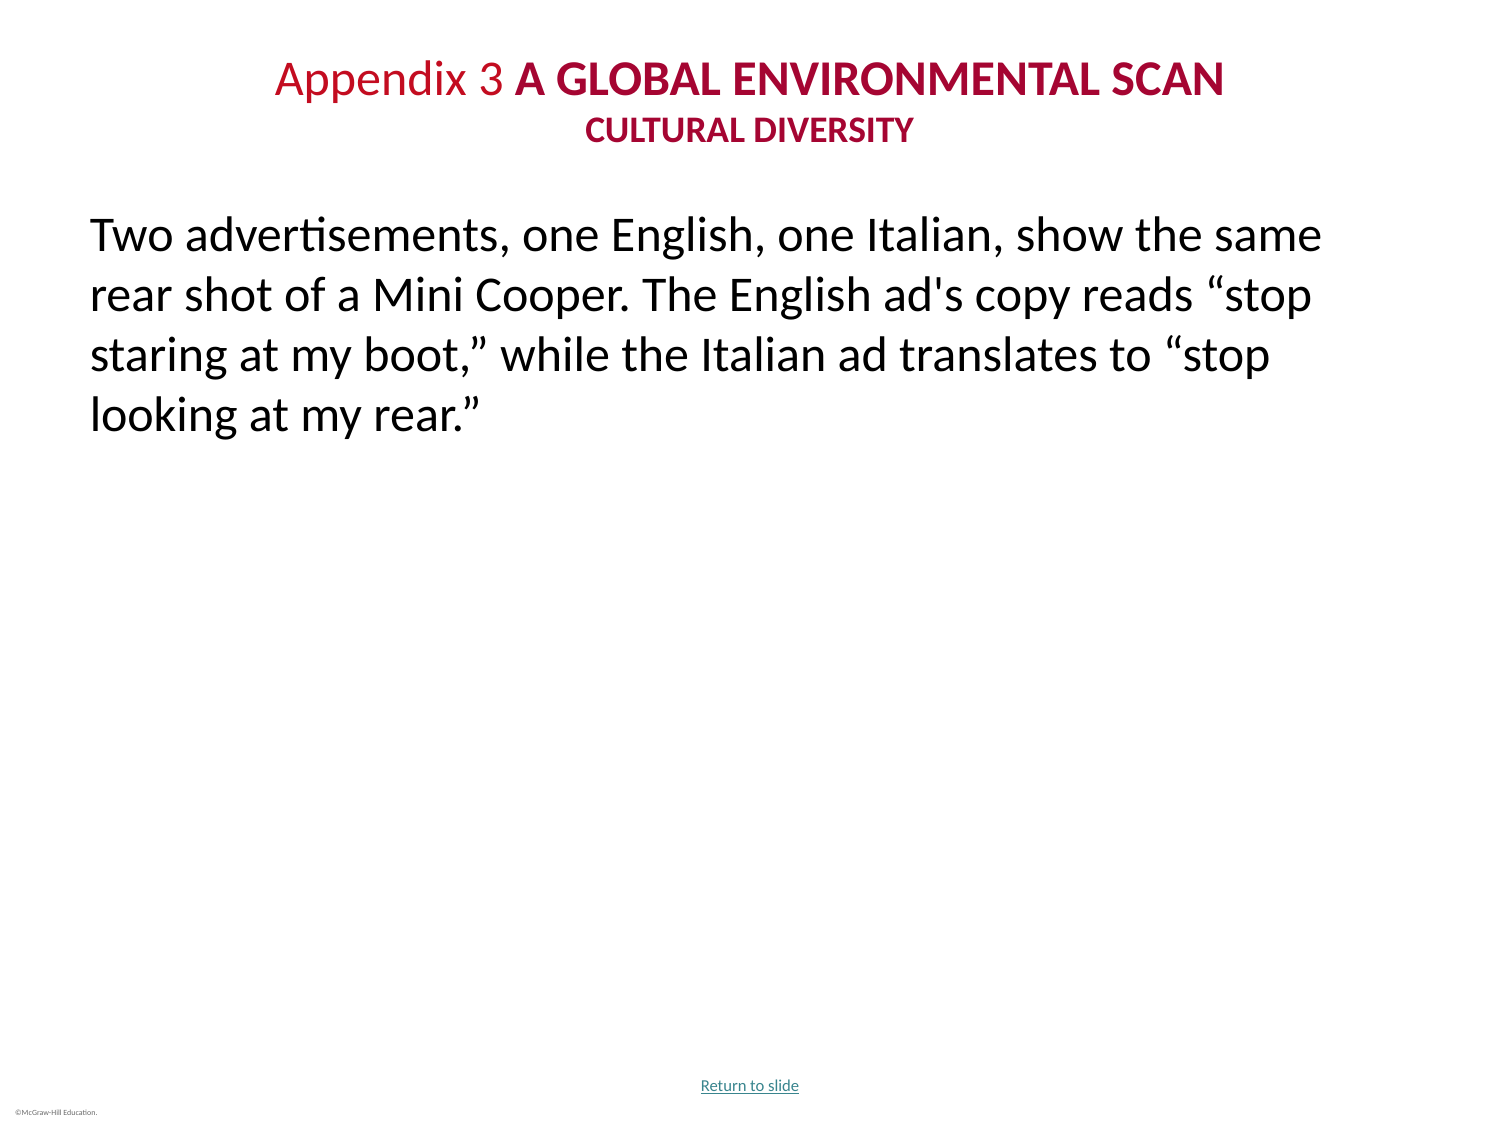

# Appendix 3 A GLOBAL ENVIRONMENTAL SCAN CULTURAL DIVERSITY
Two advertisements, one English, one Italian, show the same rear shot of a Mini Cooper. The English ad's copy reads “stop staring at my boot,” while the Italian ad translates to “stop looking at my rear.”
Return to slide